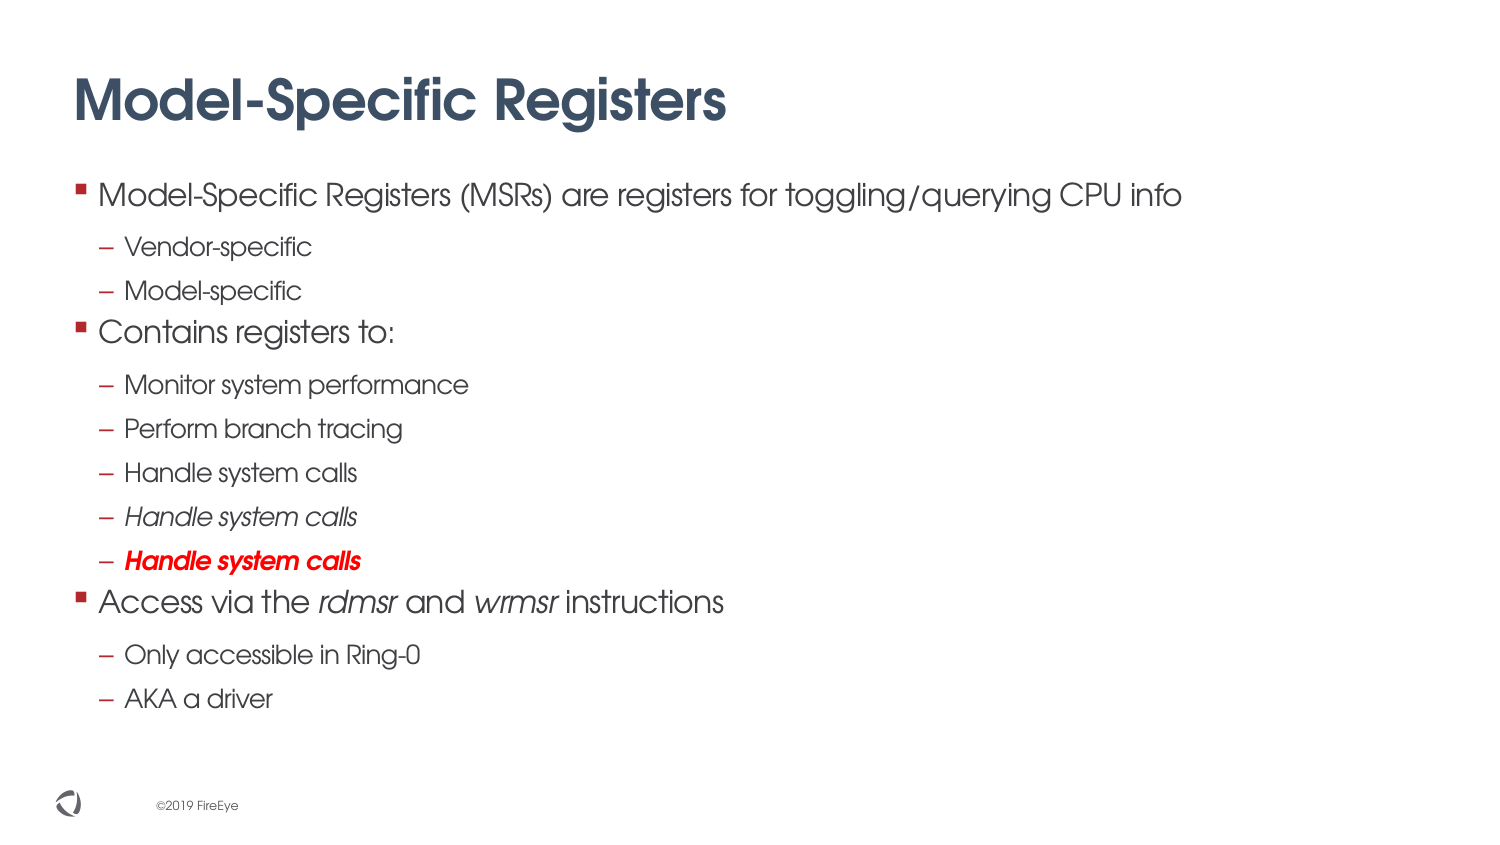

# Model-Specific Registers
Model-Specific Registers (MSRs) are registers for toggling/querying CPU info
Vendor-specific
Model-specific
Contains registers to:
Monitor system performance
Perform branch tracing
Handle system calls
Handle system calls
Handle system calls
Access via the rdmsr and wrmsr instructions
Only accessible in Ring-0
AKA a driver